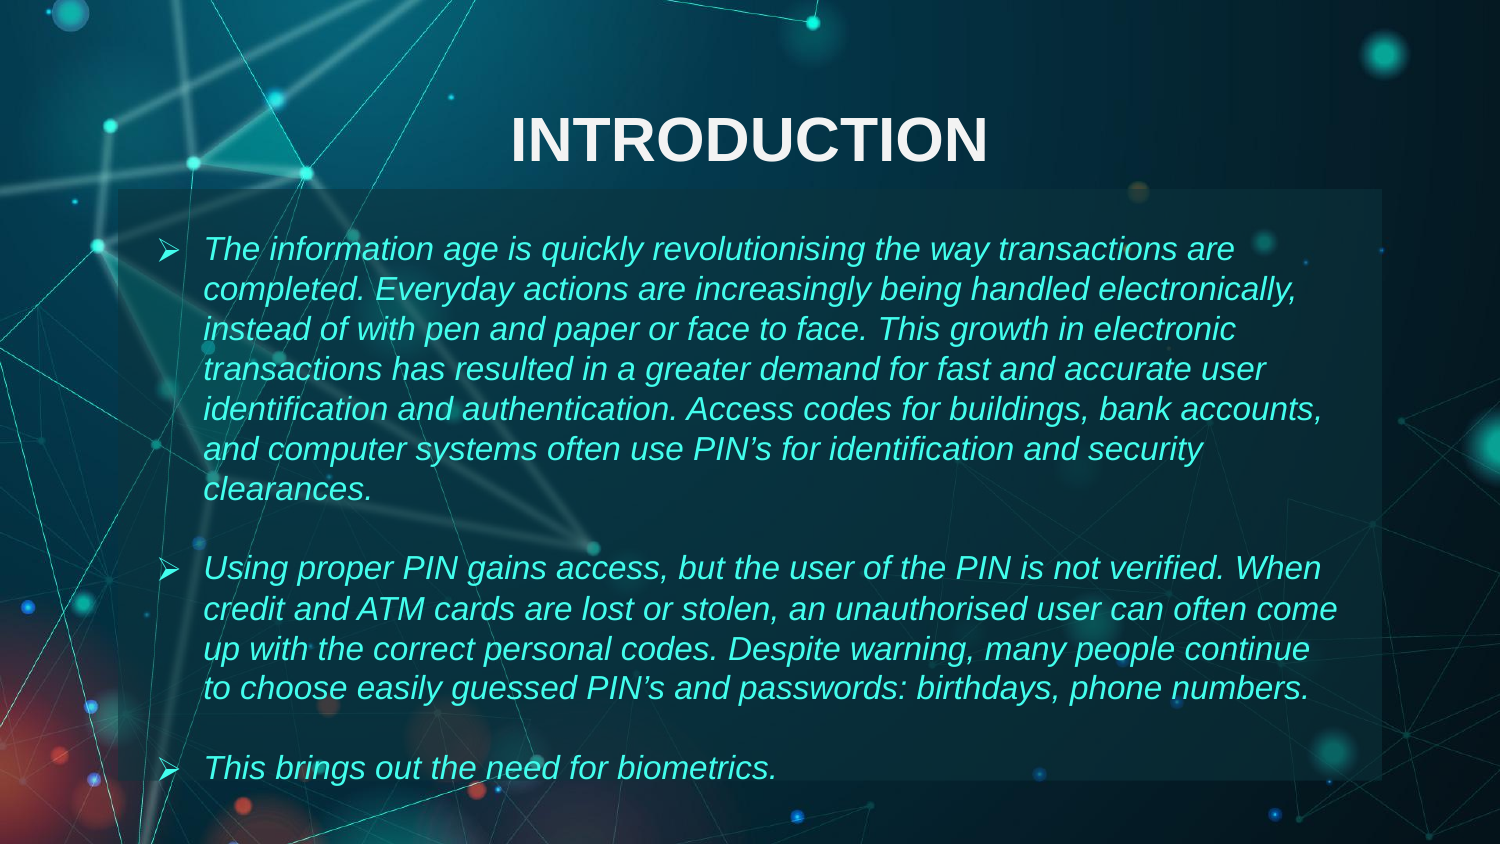

# INTRODUCTION
The information age is quickly revolutionising the way transactions are completed. Everyday actions are increasingly being handled electronically, instead of with pen and paper or face to face. This growth in electronic transactions has resulted in a greater demand for fast and accurate user identification and authentication. Access codes for buildings, bank accounts, and computer systems often use PIN’s for identification and security clearances.

Using proper PIN gains access, but the user of the PIN is not verified. When credit and ATM cards are lost or stolen, an unauthorised user can often come up with the correct personal codes. Despite warning, many people continue to choose easily guessed PIN’s and passwords: birthdays, phone numbers.

This brings out the need for biometrics.